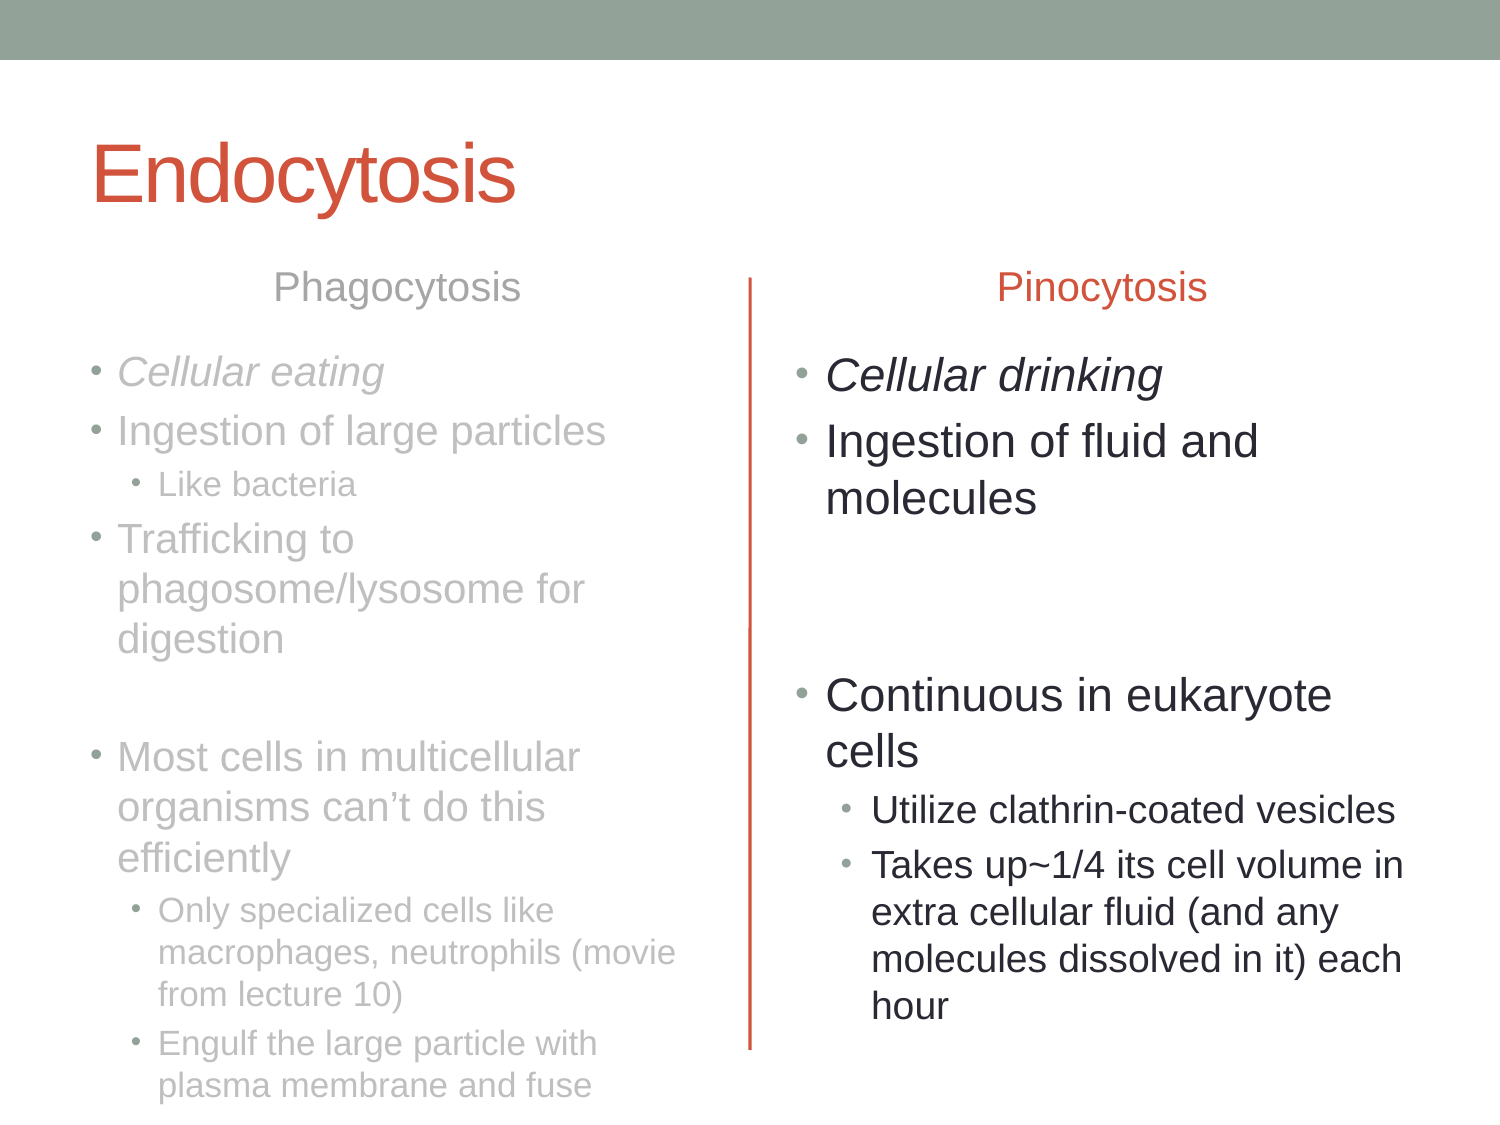

# Endocytosis
Phagocytosis
Pinocytosis
Cellular eating
Ingestion of large particles
Like bacteria
Trafficking to phagosome/lysosome for digestion

Most cells in multicellular organisms can’t do this efficiently
Only specialized cells like macrophages, neutrophils (movie from lecture 10)
Engulf the large particle with plasma membrane and fuse
Cellular drinking
Ingestion of fluid and molecules

Continuous in eukaryote cells
Utilize clathrin-coated vesicles
Takes up~1/4 its cell volume in extra cellular fluid (and any molecules dissolved in it) each hour